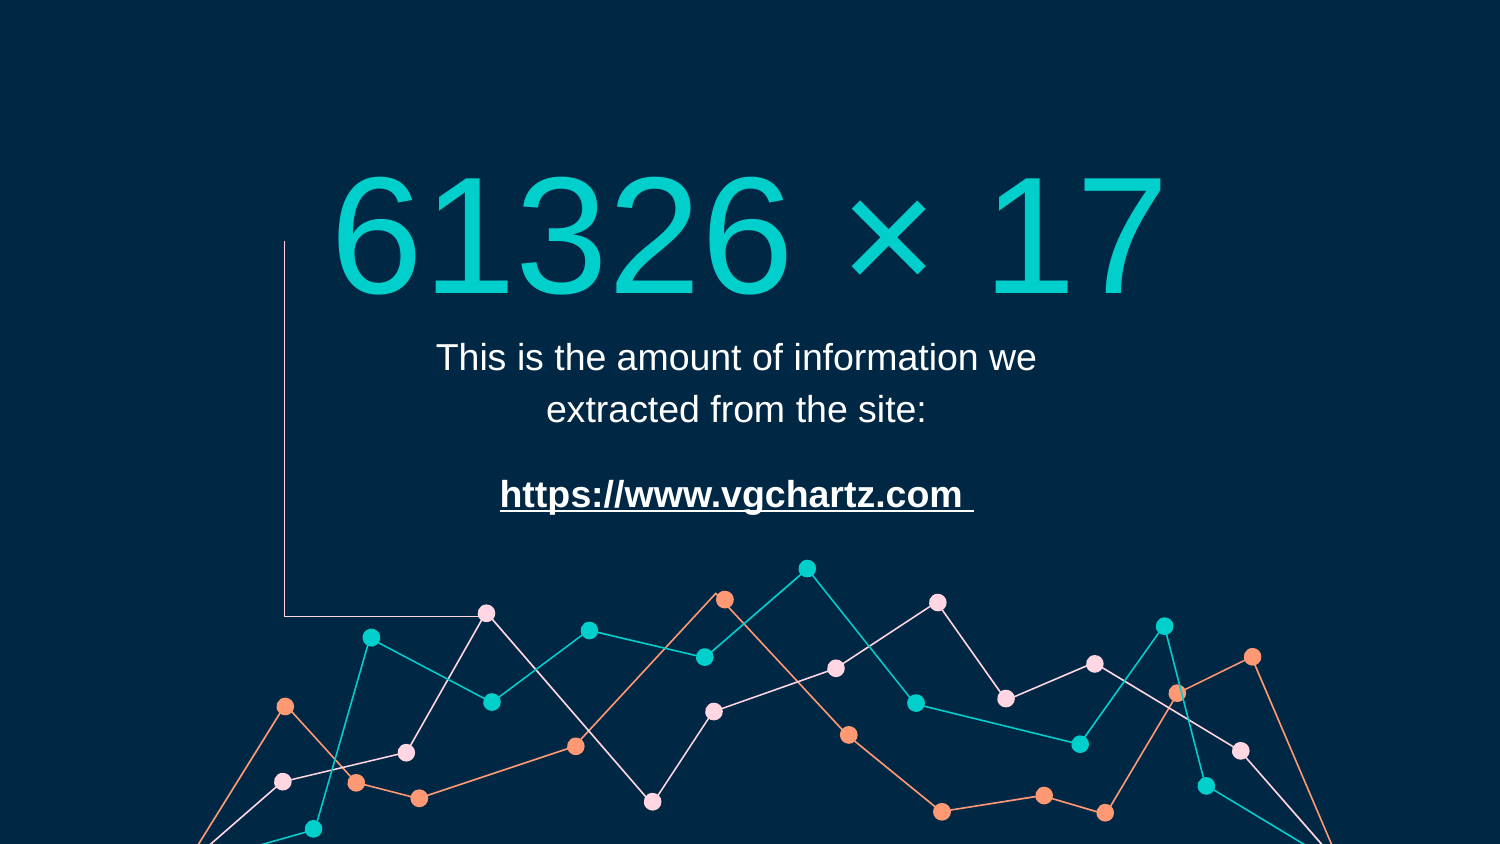

# 61326 × 17
This is the amount of information we extracted from the site:
https://www.vgchartz.com